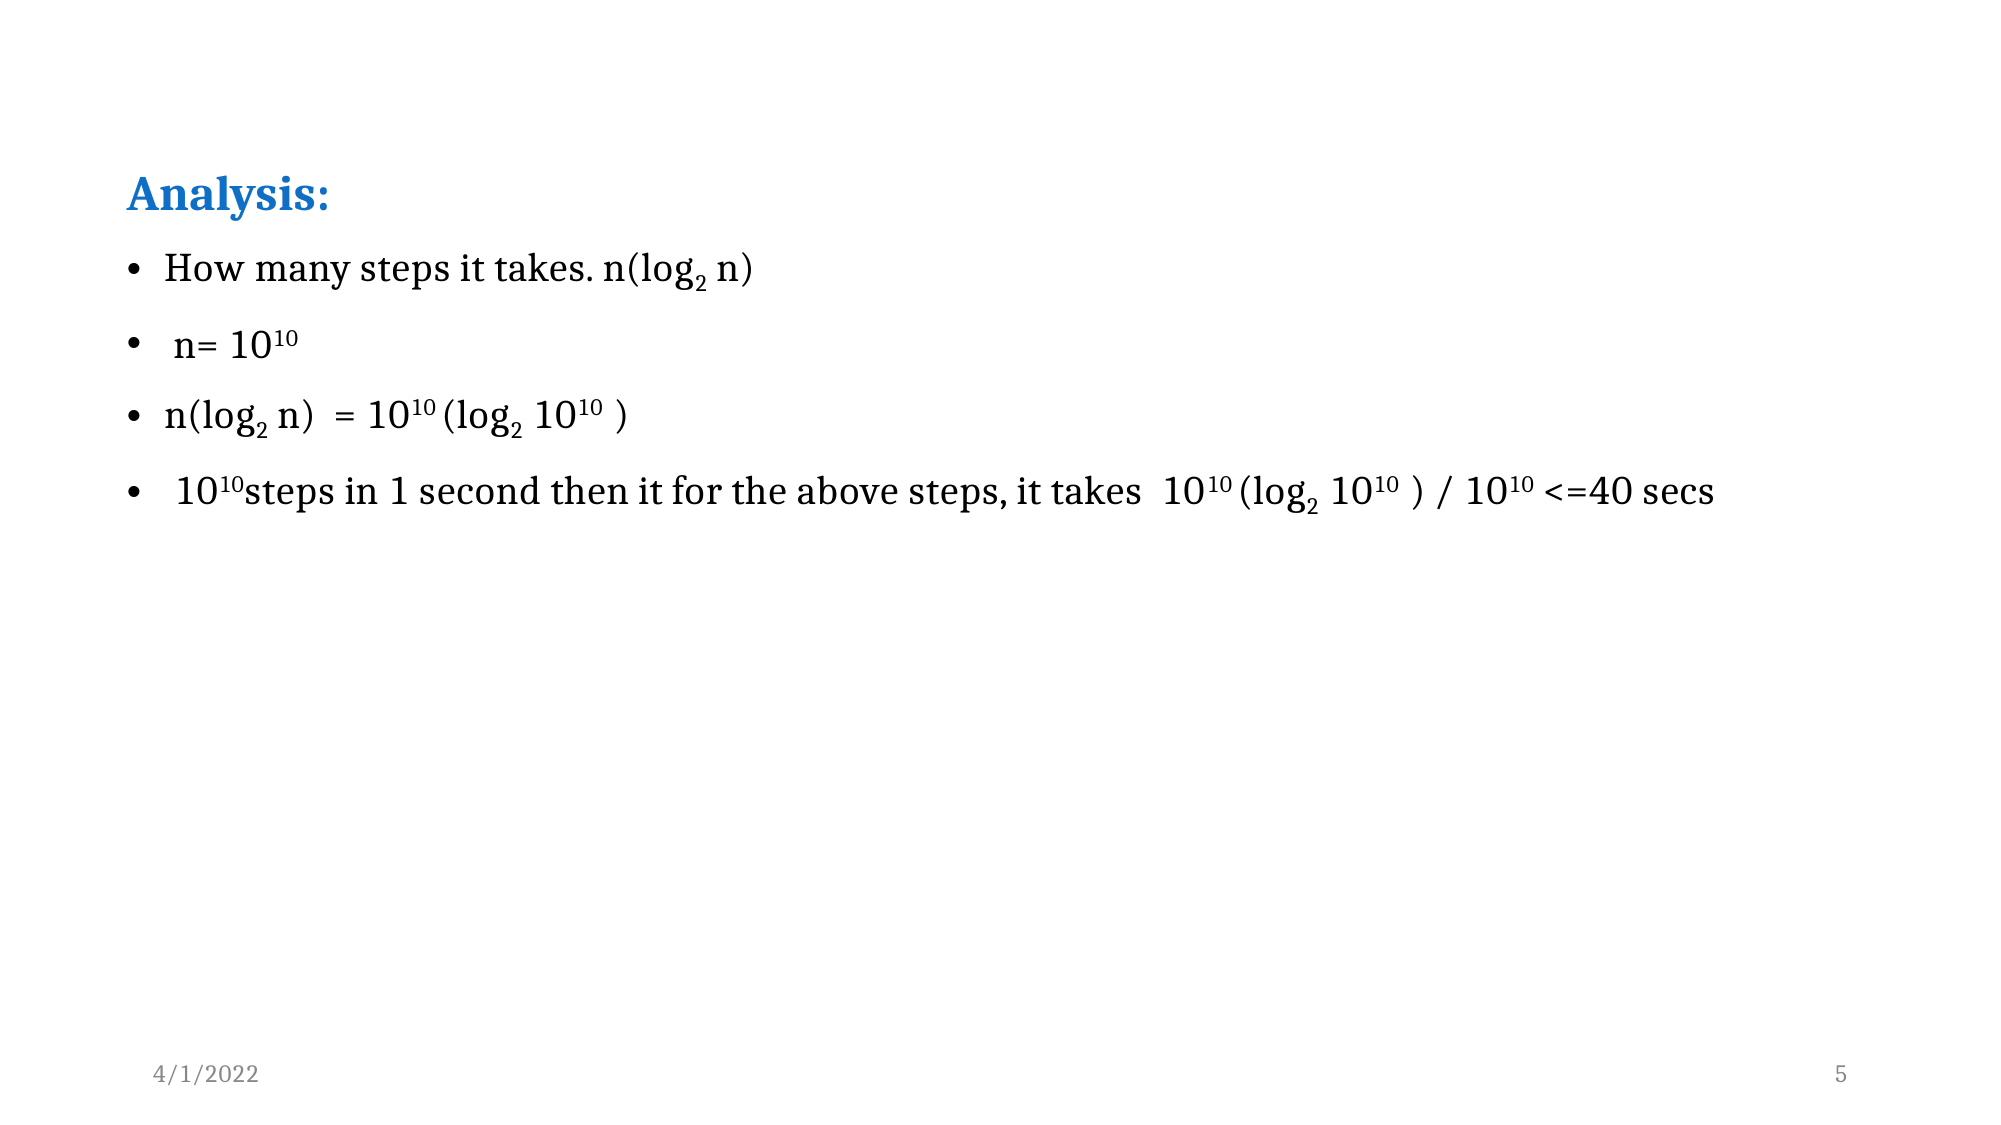

Analysis:
How many steps it takes. n(log2 n)
 n= 1010
n(log2 n)  = 1010 (log2 1010  )
 1010steps in 1 second then it for the above steps, it takes  1010 (log2 1010  ) / 1010 <=40 secs

4/1/2022
5